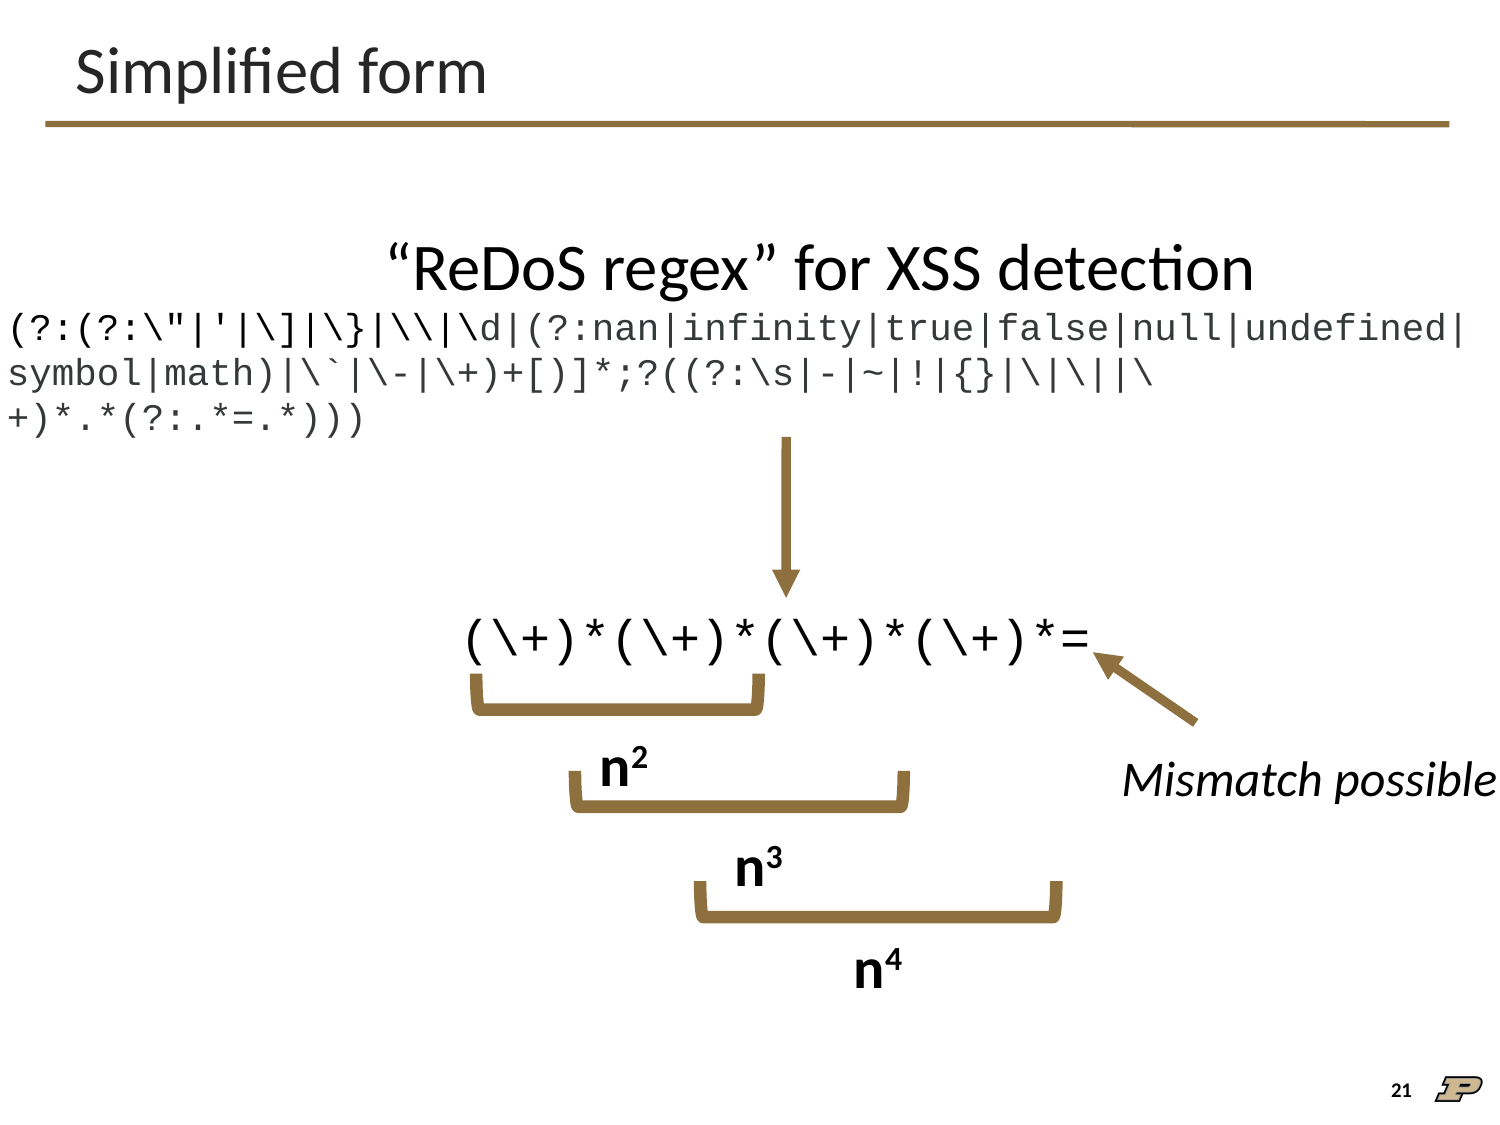

# Simplified form
“ReDoS regex” for XSS detection
(?:(?:\"|'|\]|\}|\\|\d|(?:nan|infinity|true|false|null|undefined| symbol|math)|\`|\-|\+)+[)]*;?((?:\s|-|~|!|{}|\|\||\+)*.*(?:.*=.*)))

(\+)*(\+)*(\+)*(\+)*=

n2

Mismatch possible
n3
n4
21